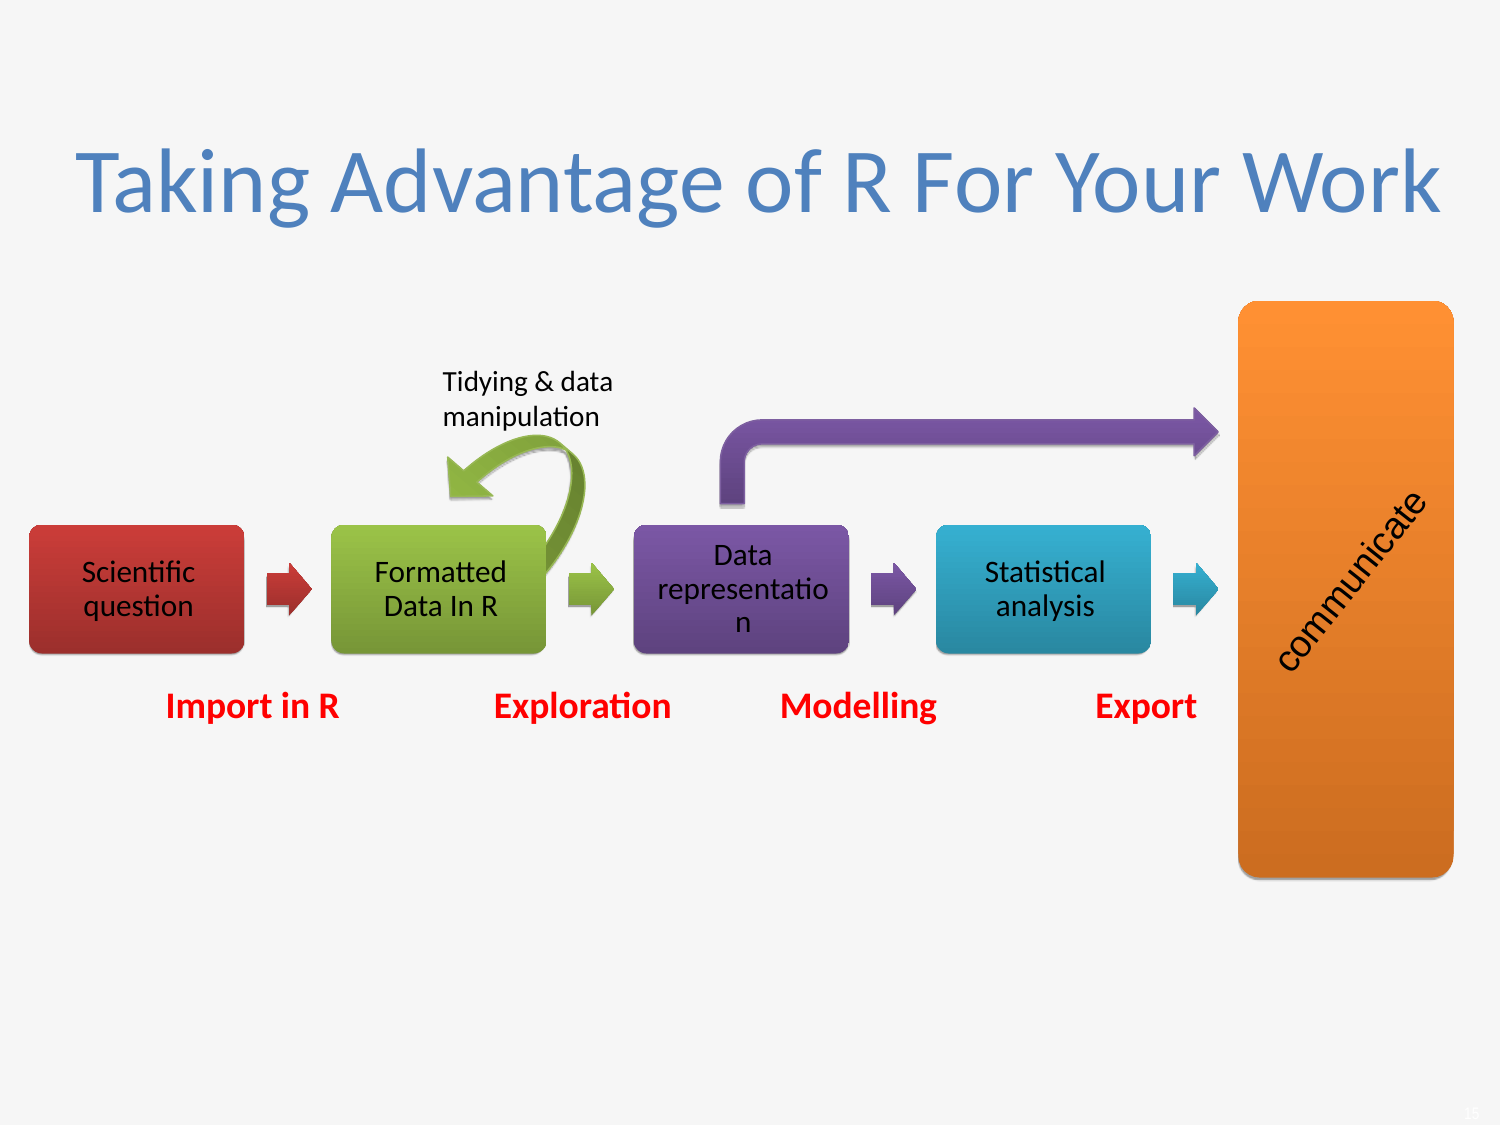

Taking Advantage of R For Your Work

Scientific question
Formatted Data In R
Data representation
Statistical analysis
communicate

Tidying & data manipulation

Import in R
Exploration
Modelling
Export